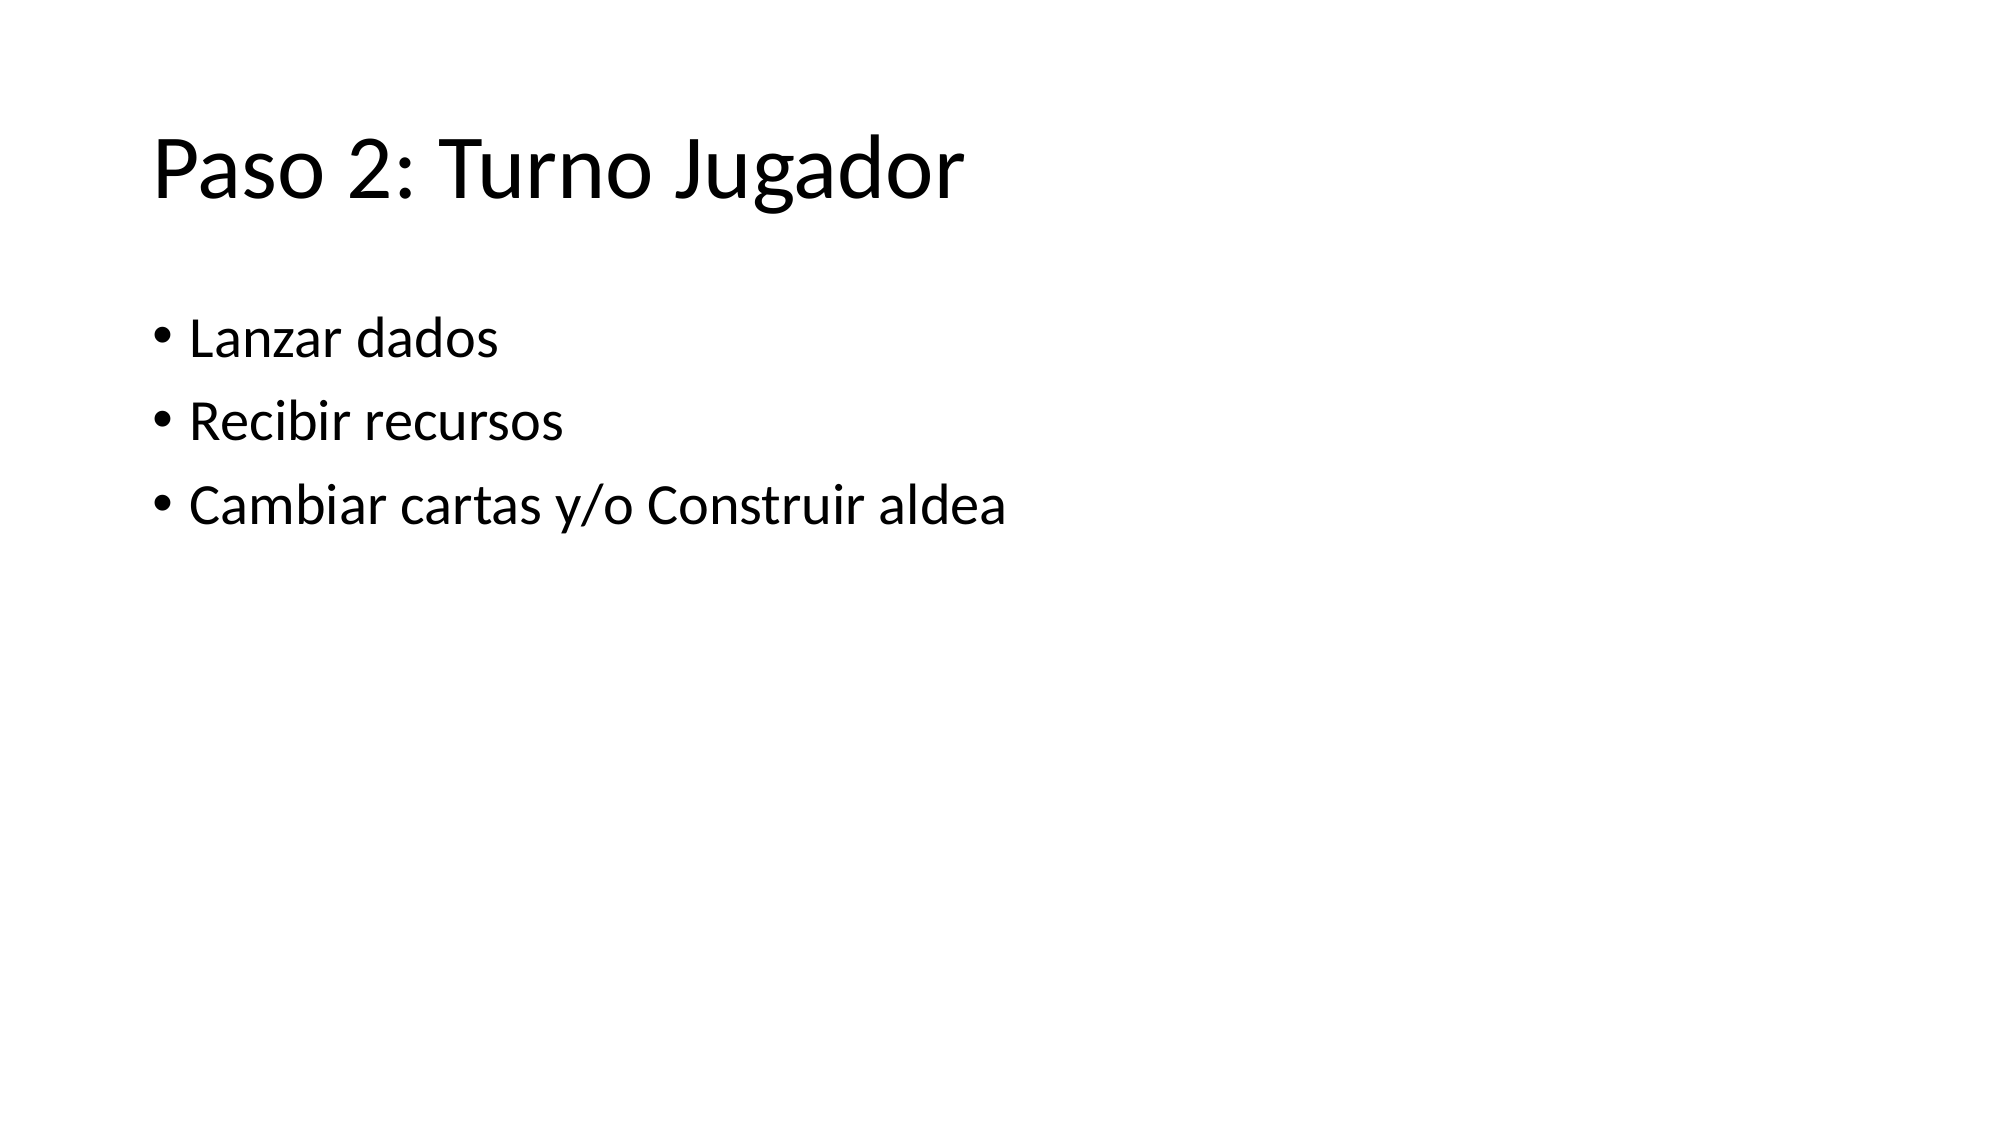

# Paso 2: Turno Jugador
Lanzar dados
Recibir recursos
Cambiar cartas y/o Construir aldea